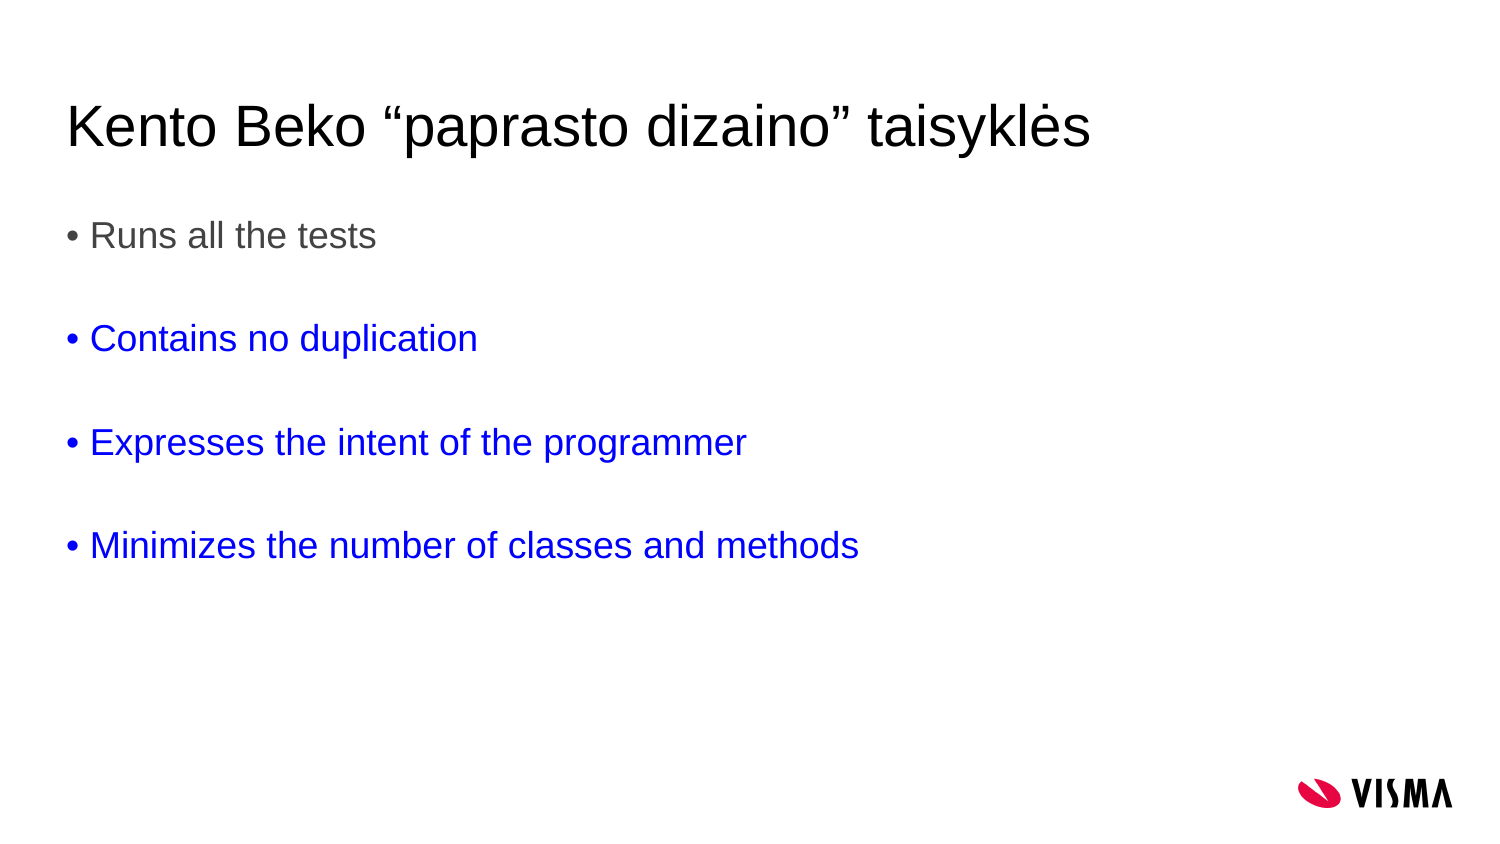

# Kento Beko “paprasto dizaino” taisyklės
• Runs all the tests

• Contains no duplication

• Expresses the intent of the programmer

• Minimizes the number of classes and methods